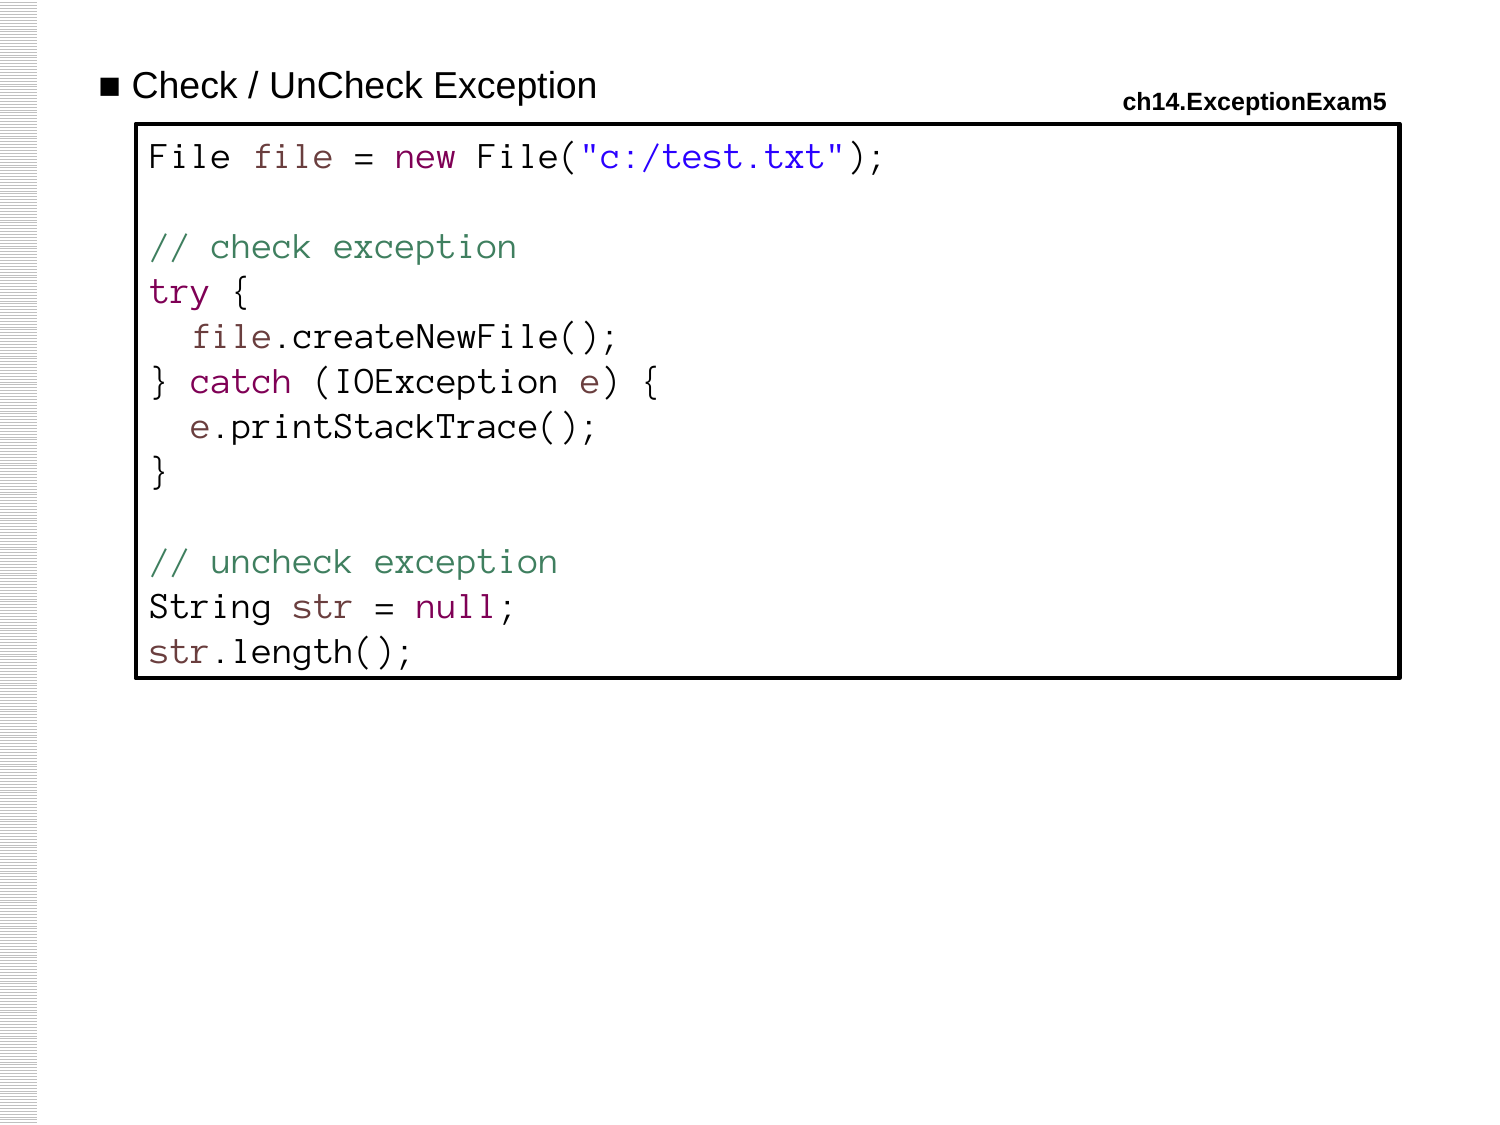

■ Check / UnCheck Exception
ch14.ExceptionExam5
File file = new File("c:/test.txt");

// check exception
try {
  file.createNewFile();
} catch (IOException e) {
  e.printStackTrace();
}

// uncheck exception
String str = null;
str.length();